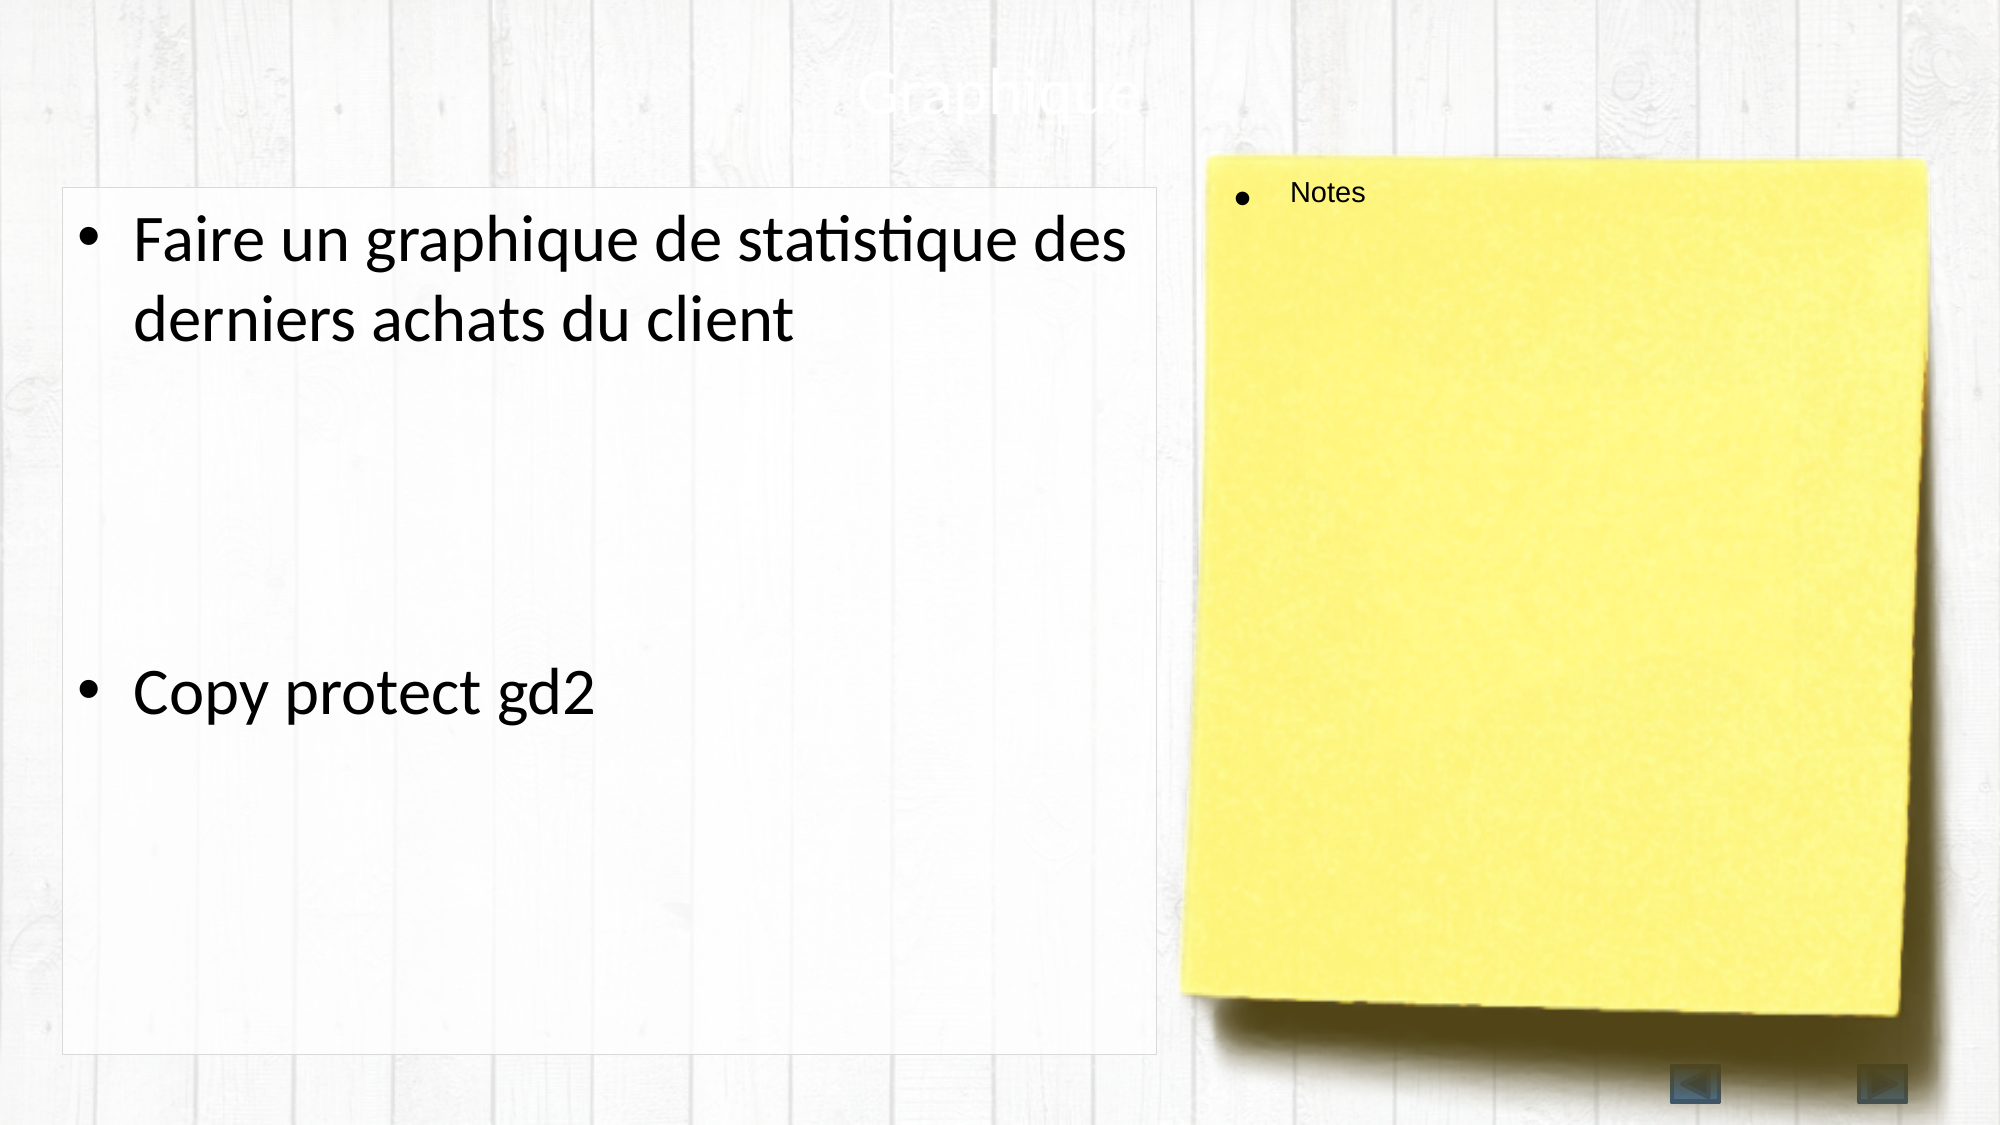

# Graphique
Notes
Faire un graphique de statistique des derniers achats du client

Copy protect gd2